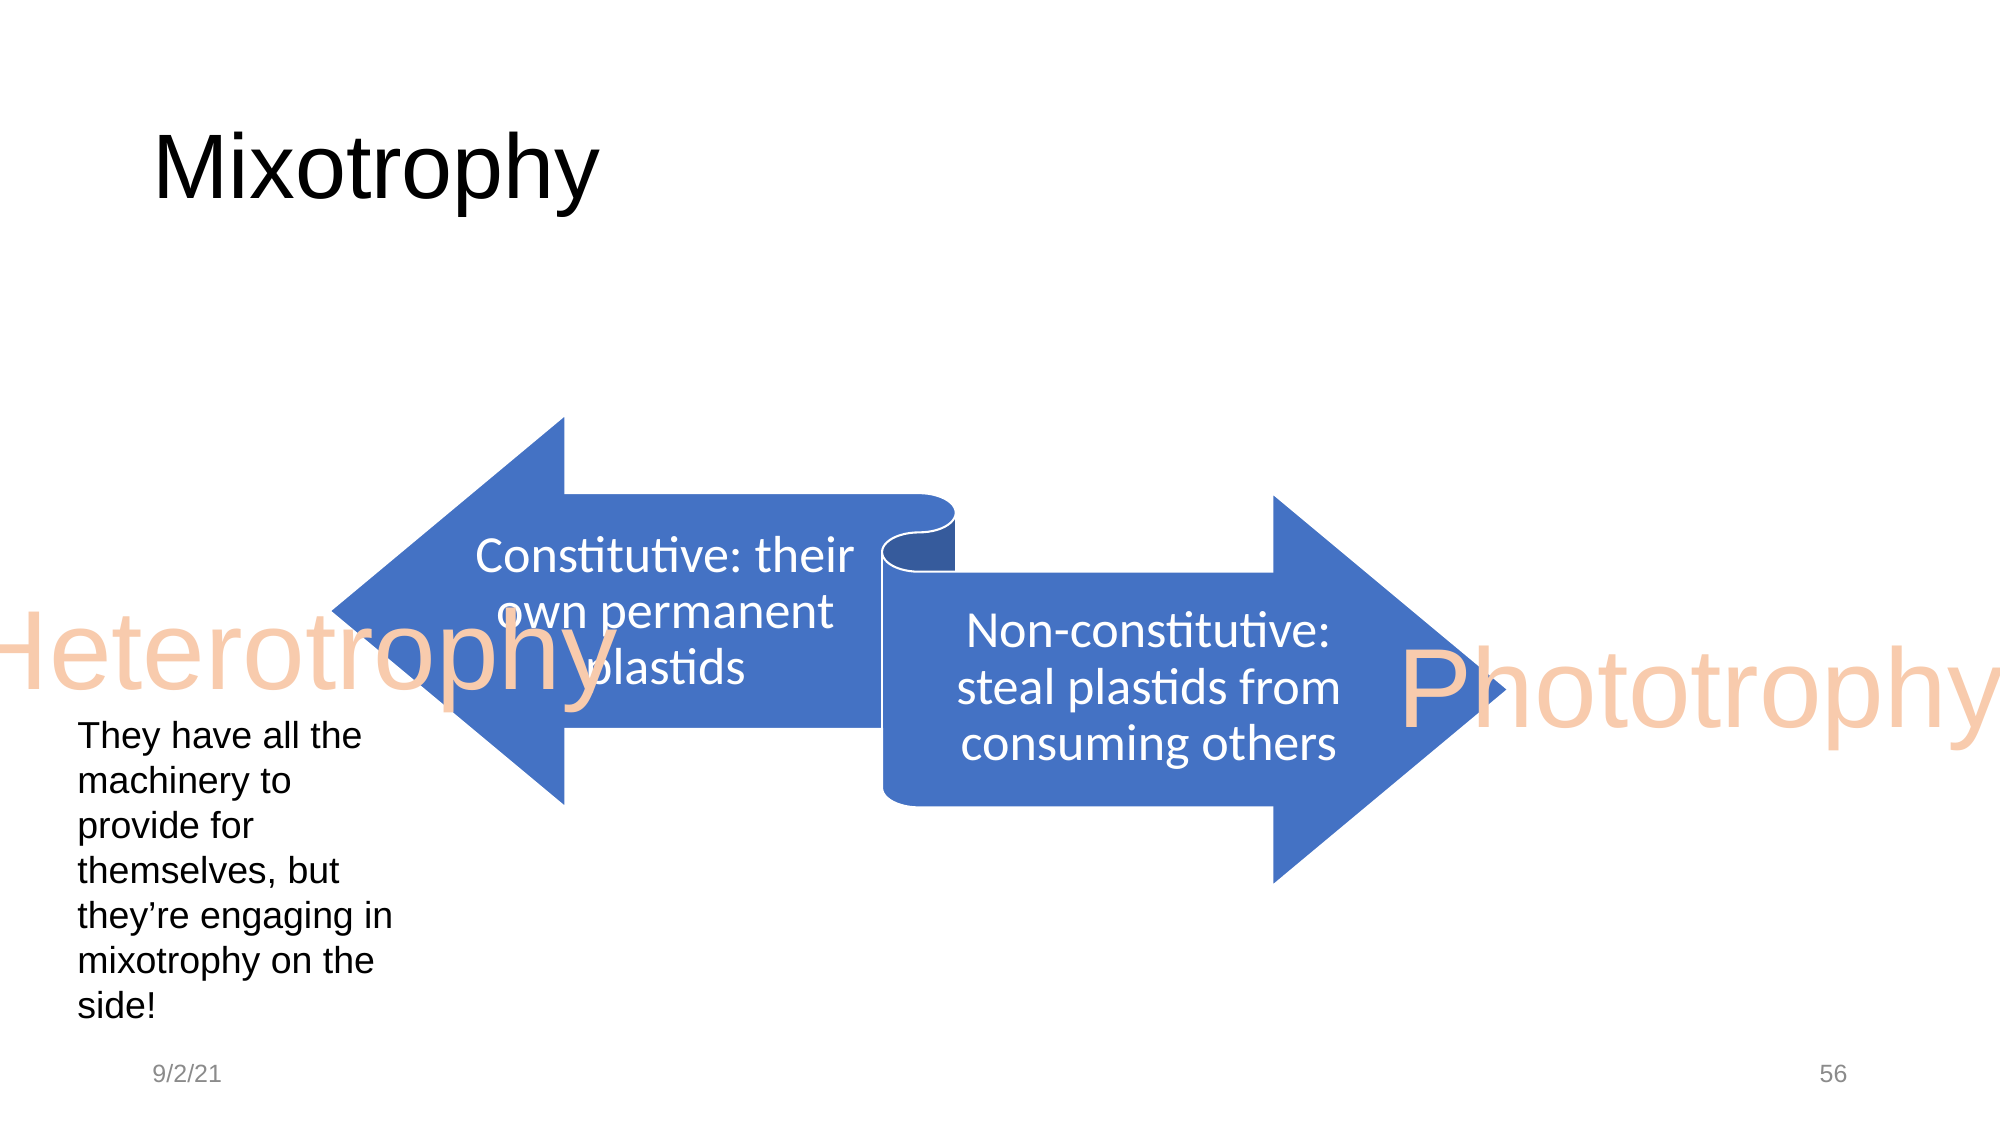

# Mixotrophy
Constitutive: their own permanent plastids
Non-constitutive: steal plastids from consuming others
Heterotrophy
Phototrophy
They have all the machinery to provide for themselves, but they’re engaging in mixotrophy on the side!
9/2/21
56